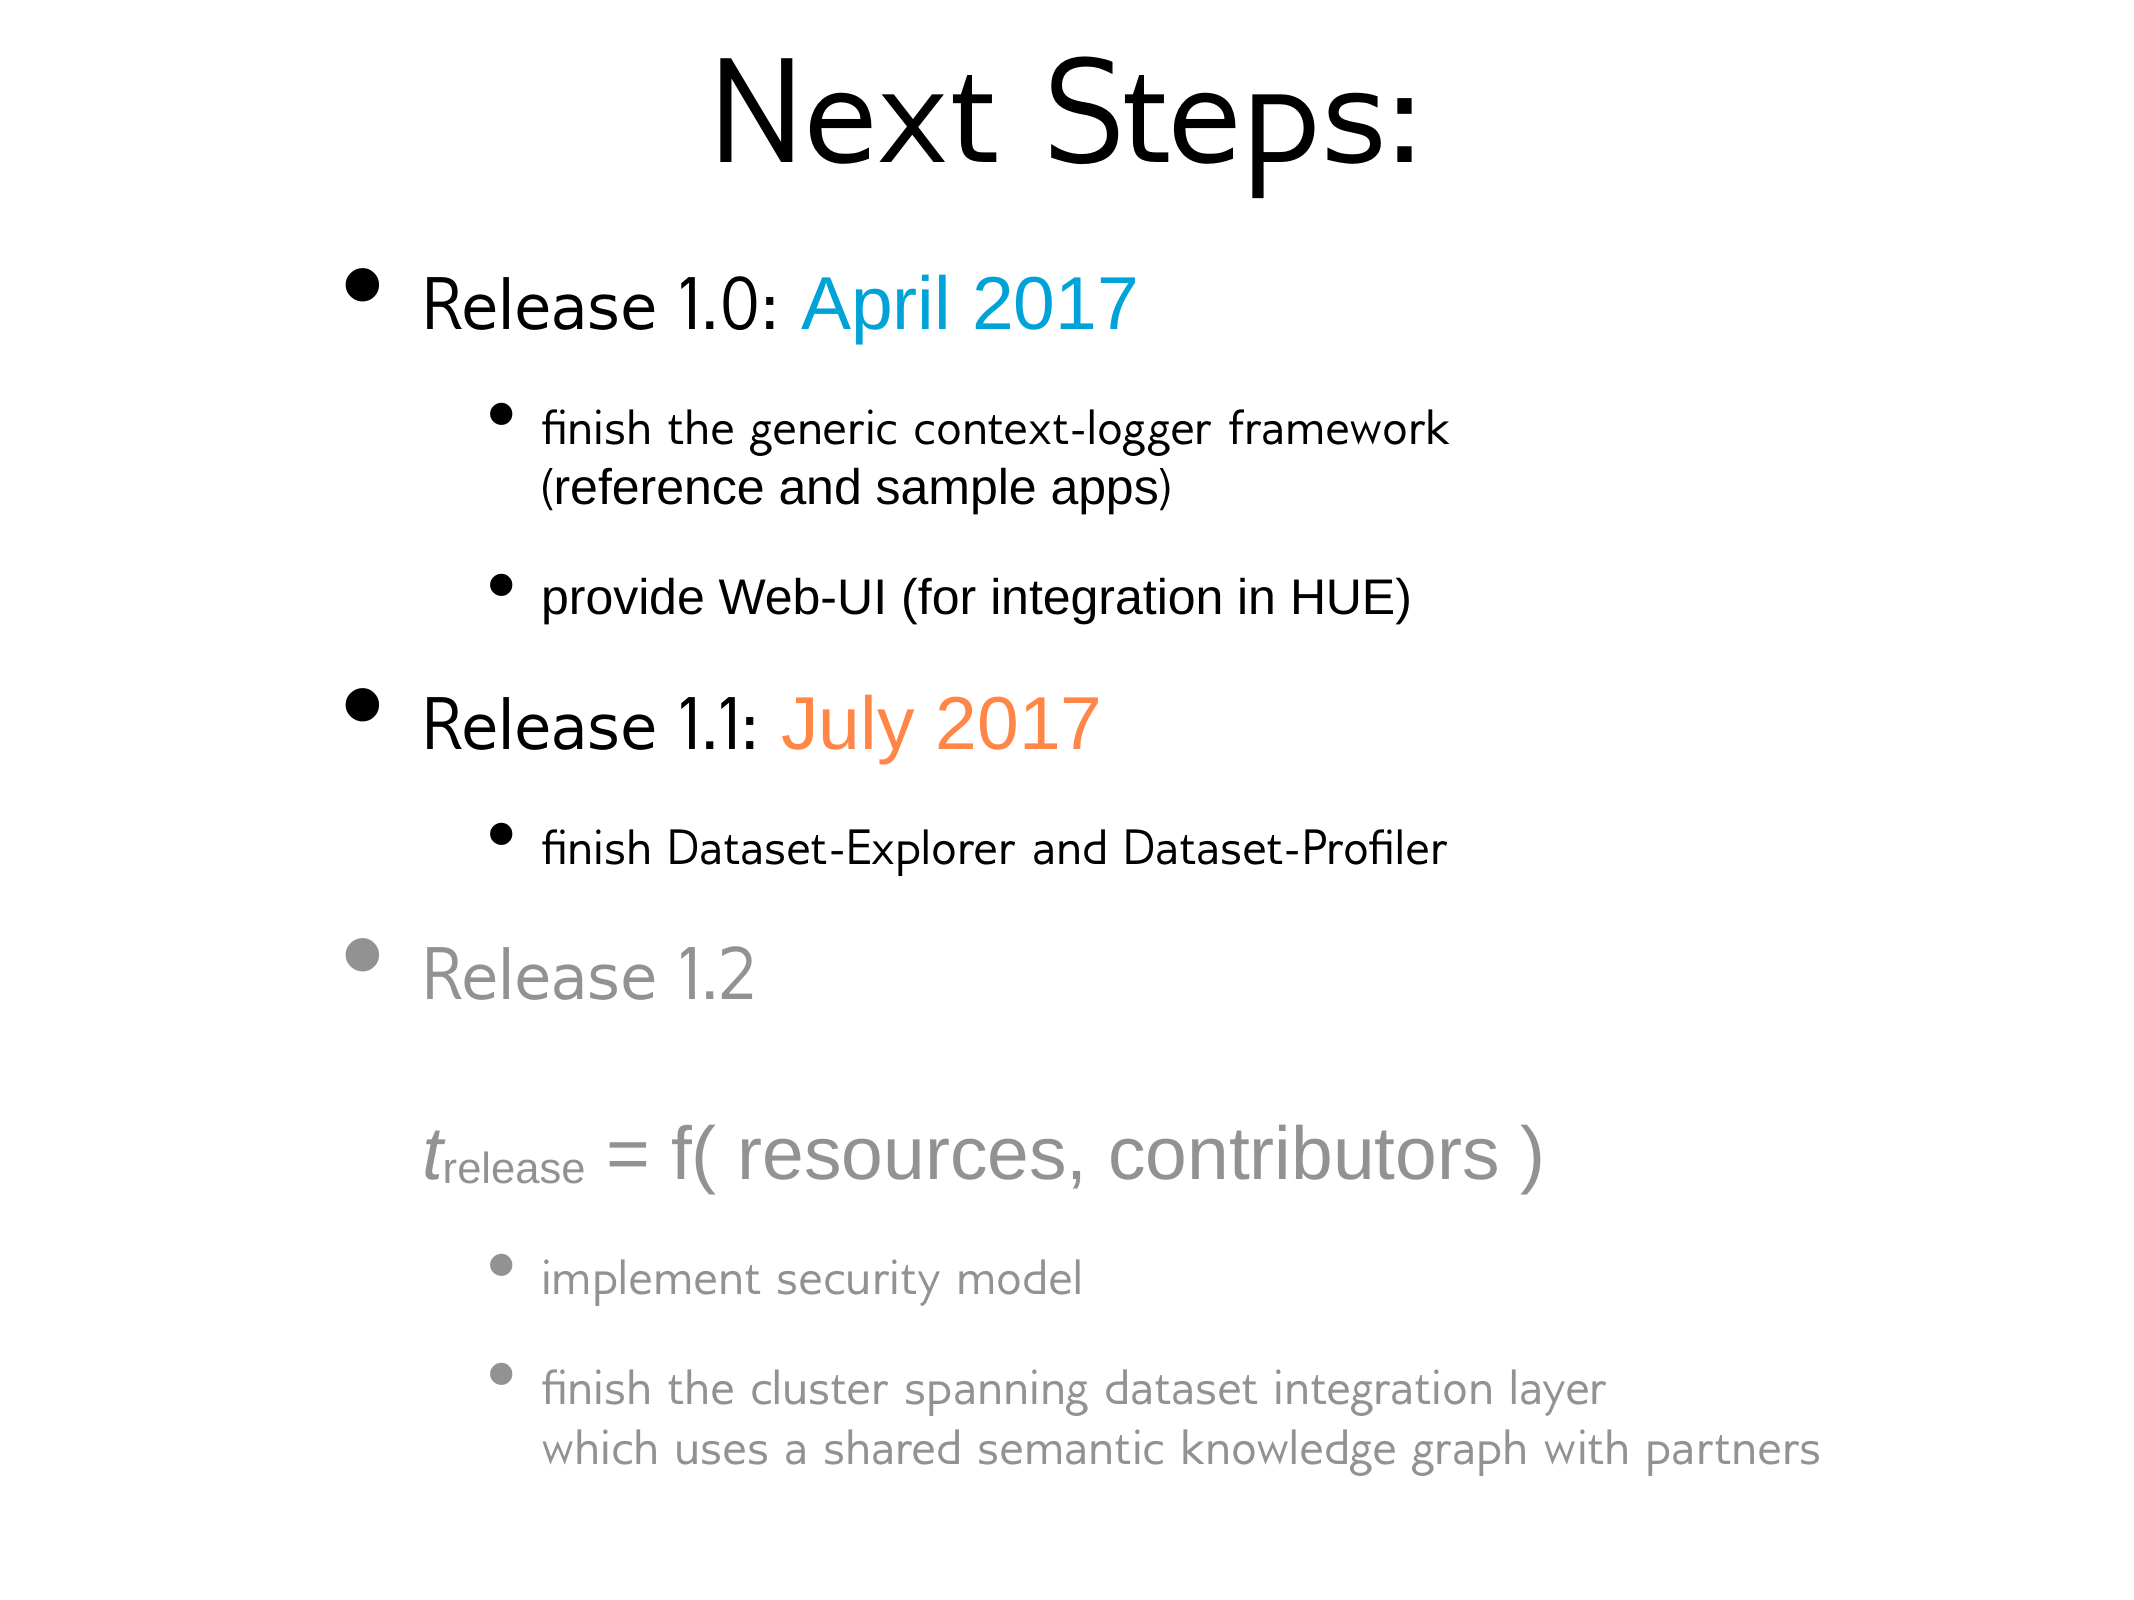

# Next Steps:
Release 1.0: April 2017
finish the generic context-logger framework
(reference and sample apps)
provide Web-UI (for integration in HUE)
Release 1.1: July 2017
finish Dataset-Explorer and Dataset-Profiler
Release 1.2
trelease = f( resources, contributors )
implement security model
finish the cluster spanning dataset integration layer
which uses a shared semantic knowledge graph with partners